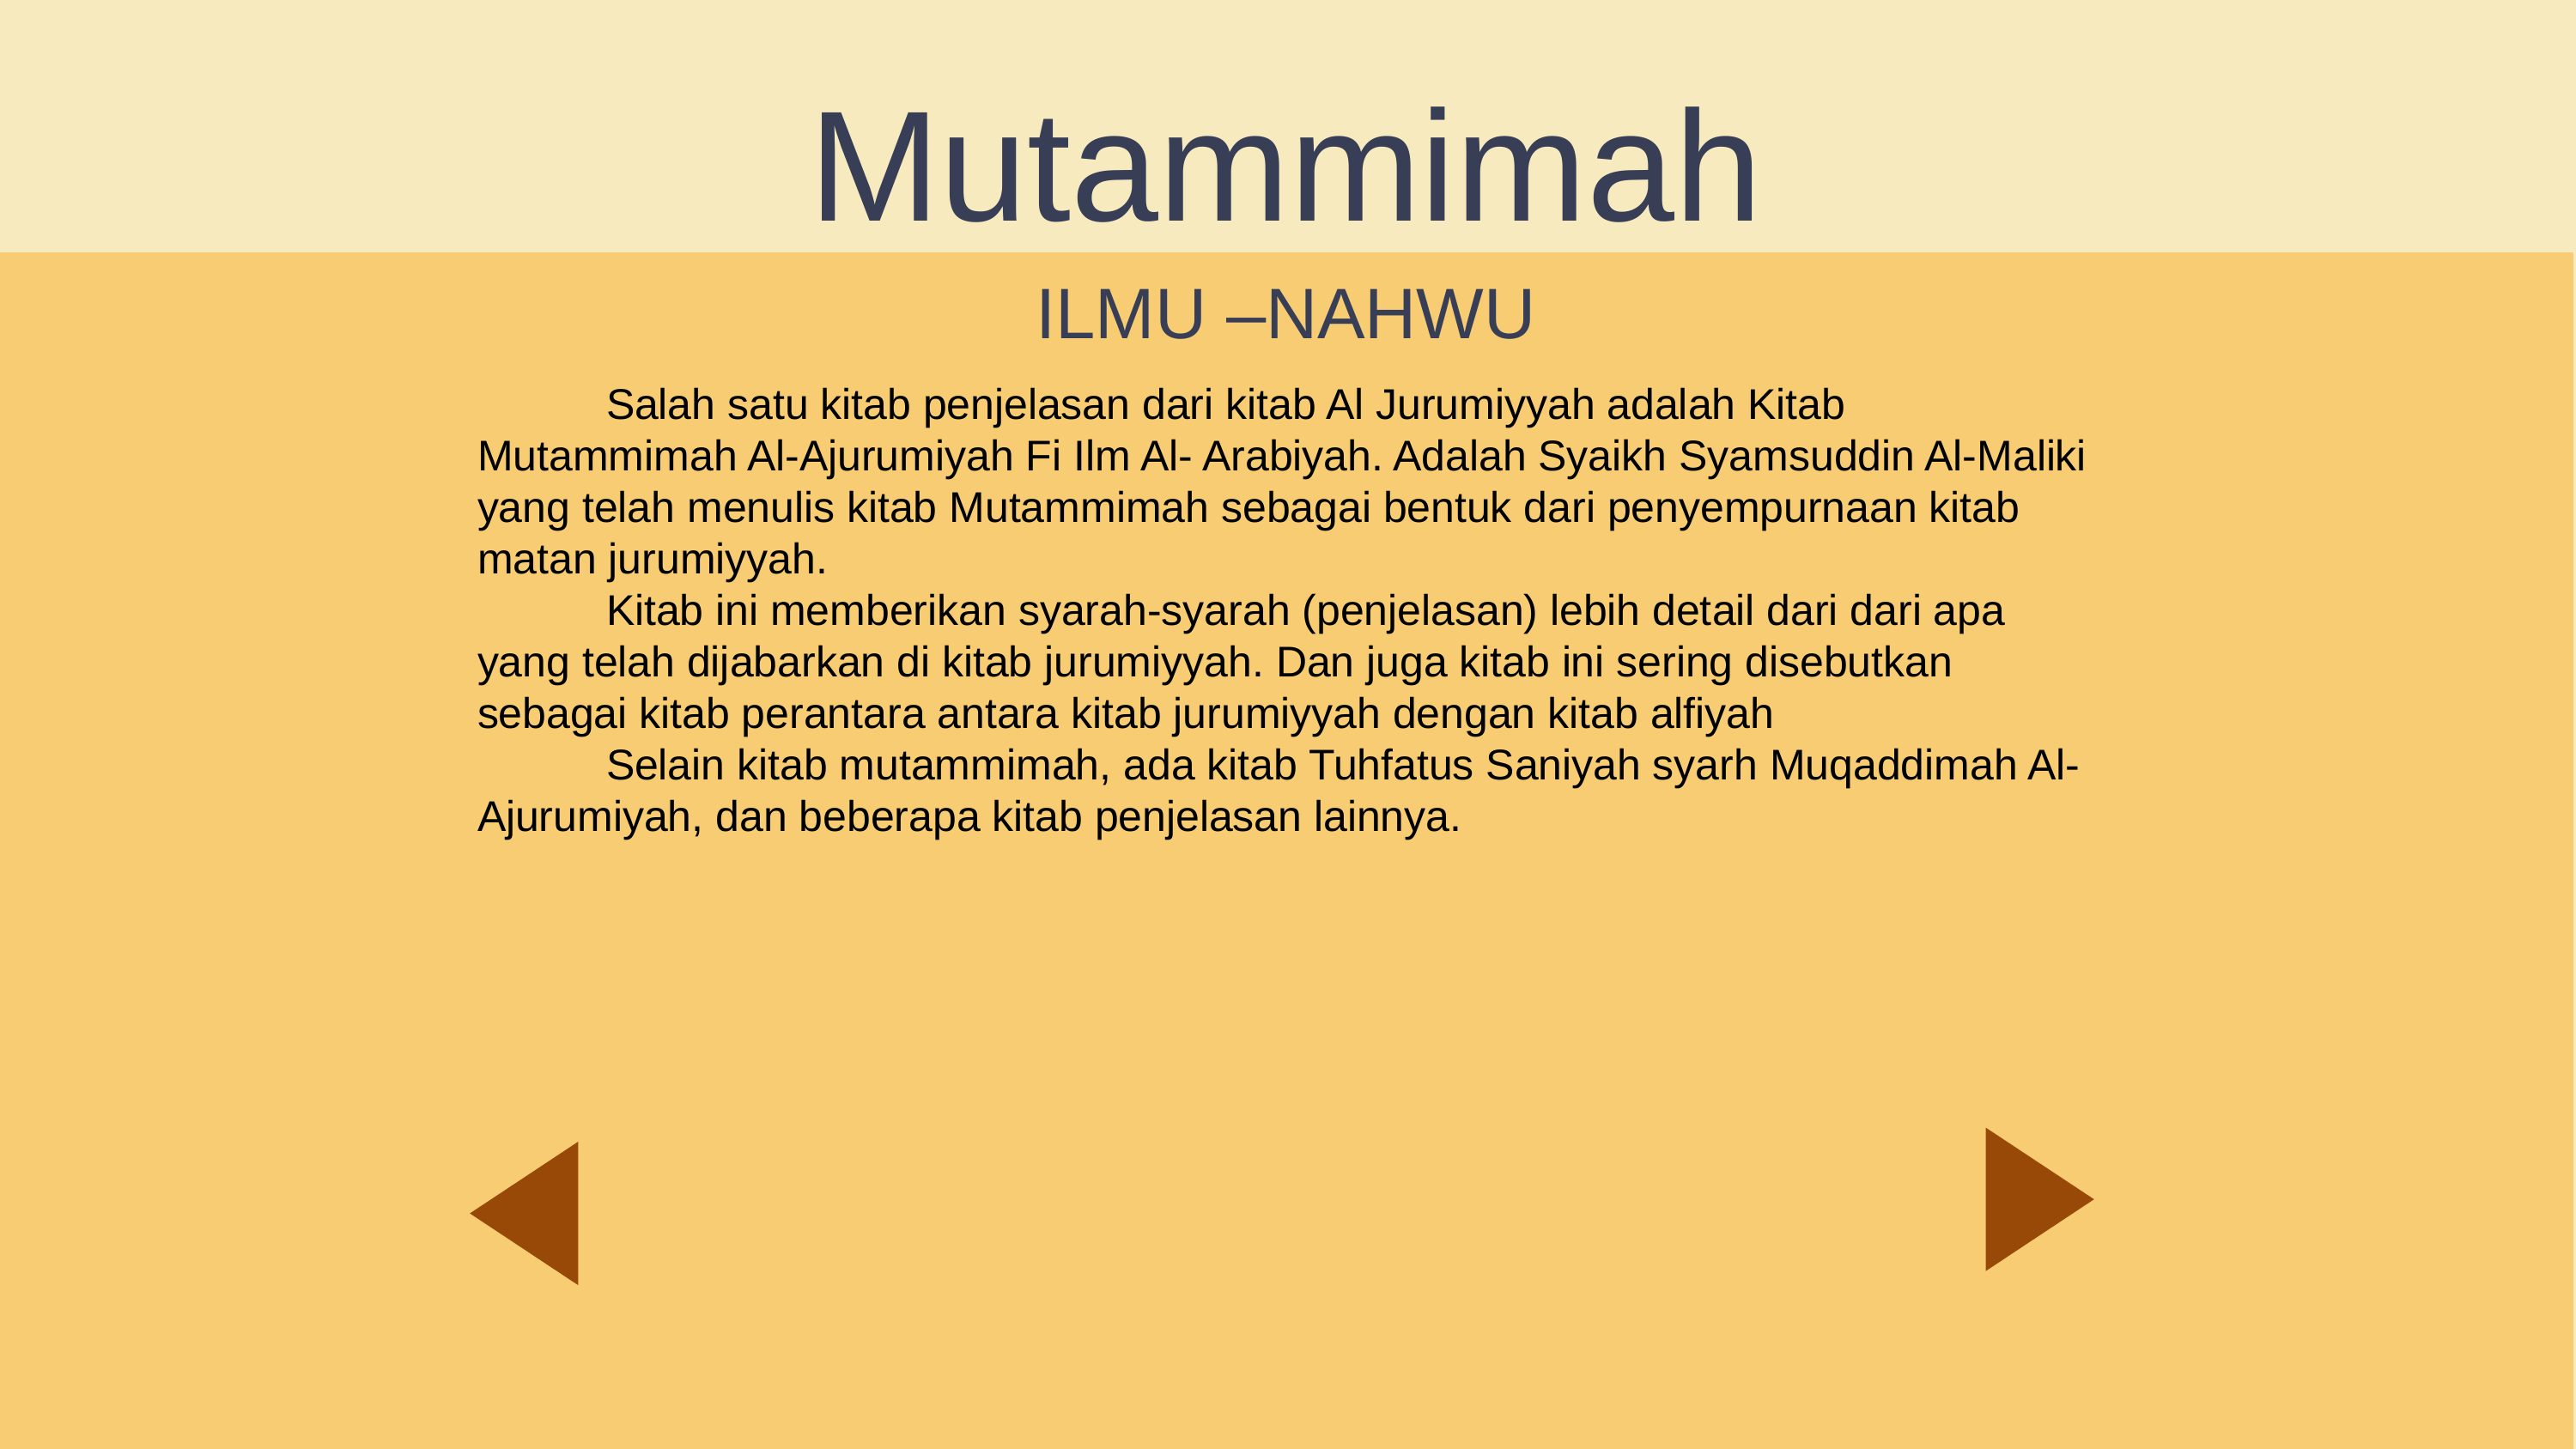

Mutammimah
ILMU –NAHWU

	Salah satu kitab penjelasan dari kitab Al Jurumiyyah adalah Kitab Mutammimah Al-Ajurumiyah Fi Ilm Al- Arabiyah. Adalah Syaikh Syamsuddin Al-Maliki yang telah menulis kitab Mutammimah sebagai bentuk dari penyempurnaan kitab matan jurumiyyah.
	Kitab ini memberikan syarah-syarah (penjelasan) lebih detail dari dari apa yang telah dijabarkan di kitab jurumiyyah. Dan juga kitab ini sering disebutkan sebagai kitab perantara antara kitab jurumiyyah dengan kitab alfiyah
	Selain kitab mutammimah, ada kitab Tuhfatus Saniyah syarh Muqaddimah Al-Ajurumiyah, dan beberapa kitab penjelasan lainnya.